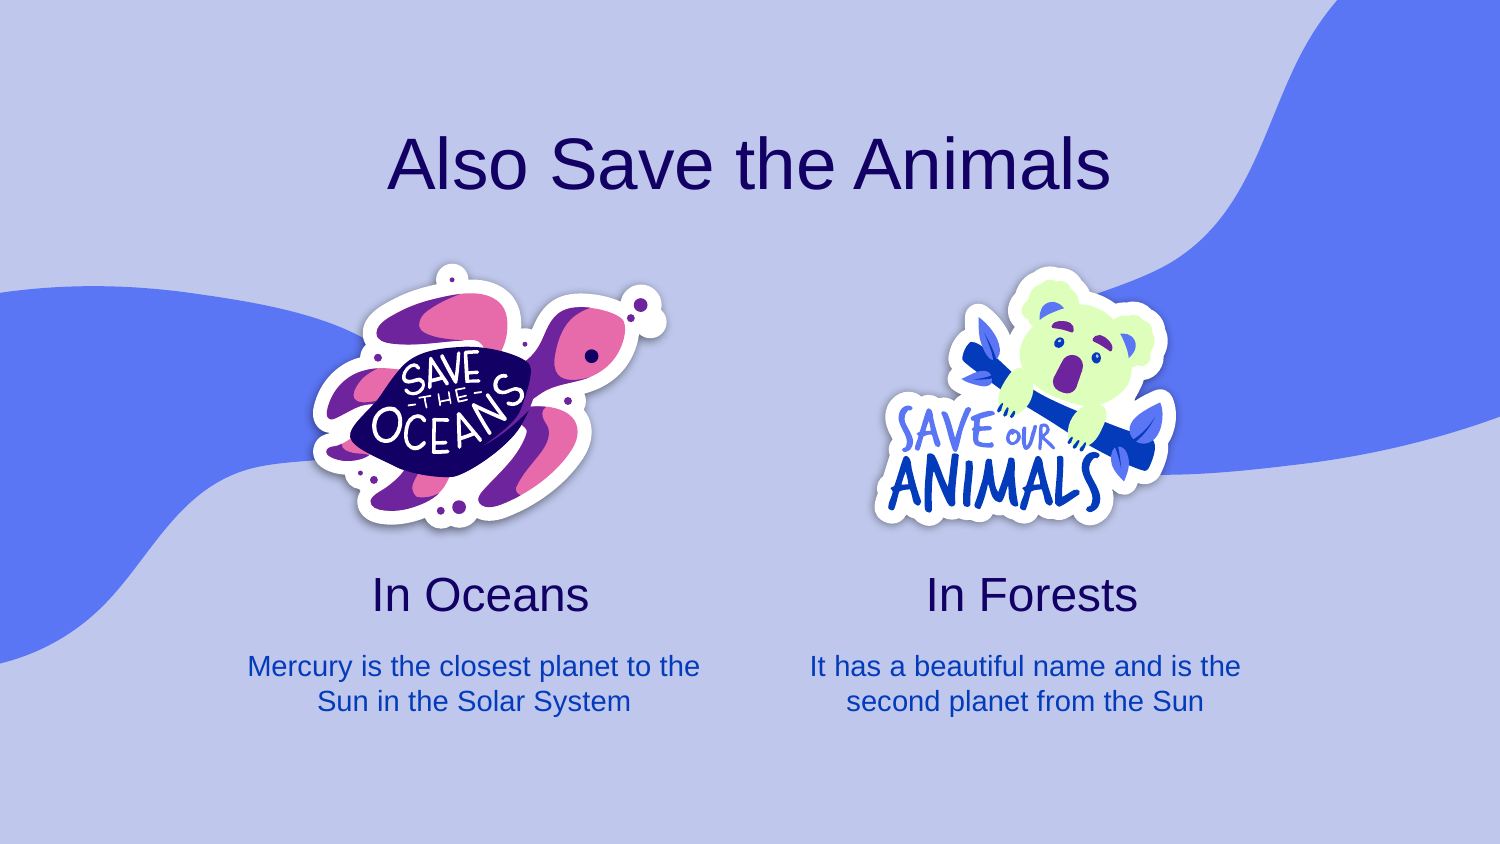

Also Save the Animals

# In Oceans
 In Forests
Mercury is the closest planet to the Sun in the Solar System
It has a beautiful name and is the second planet from the Sun